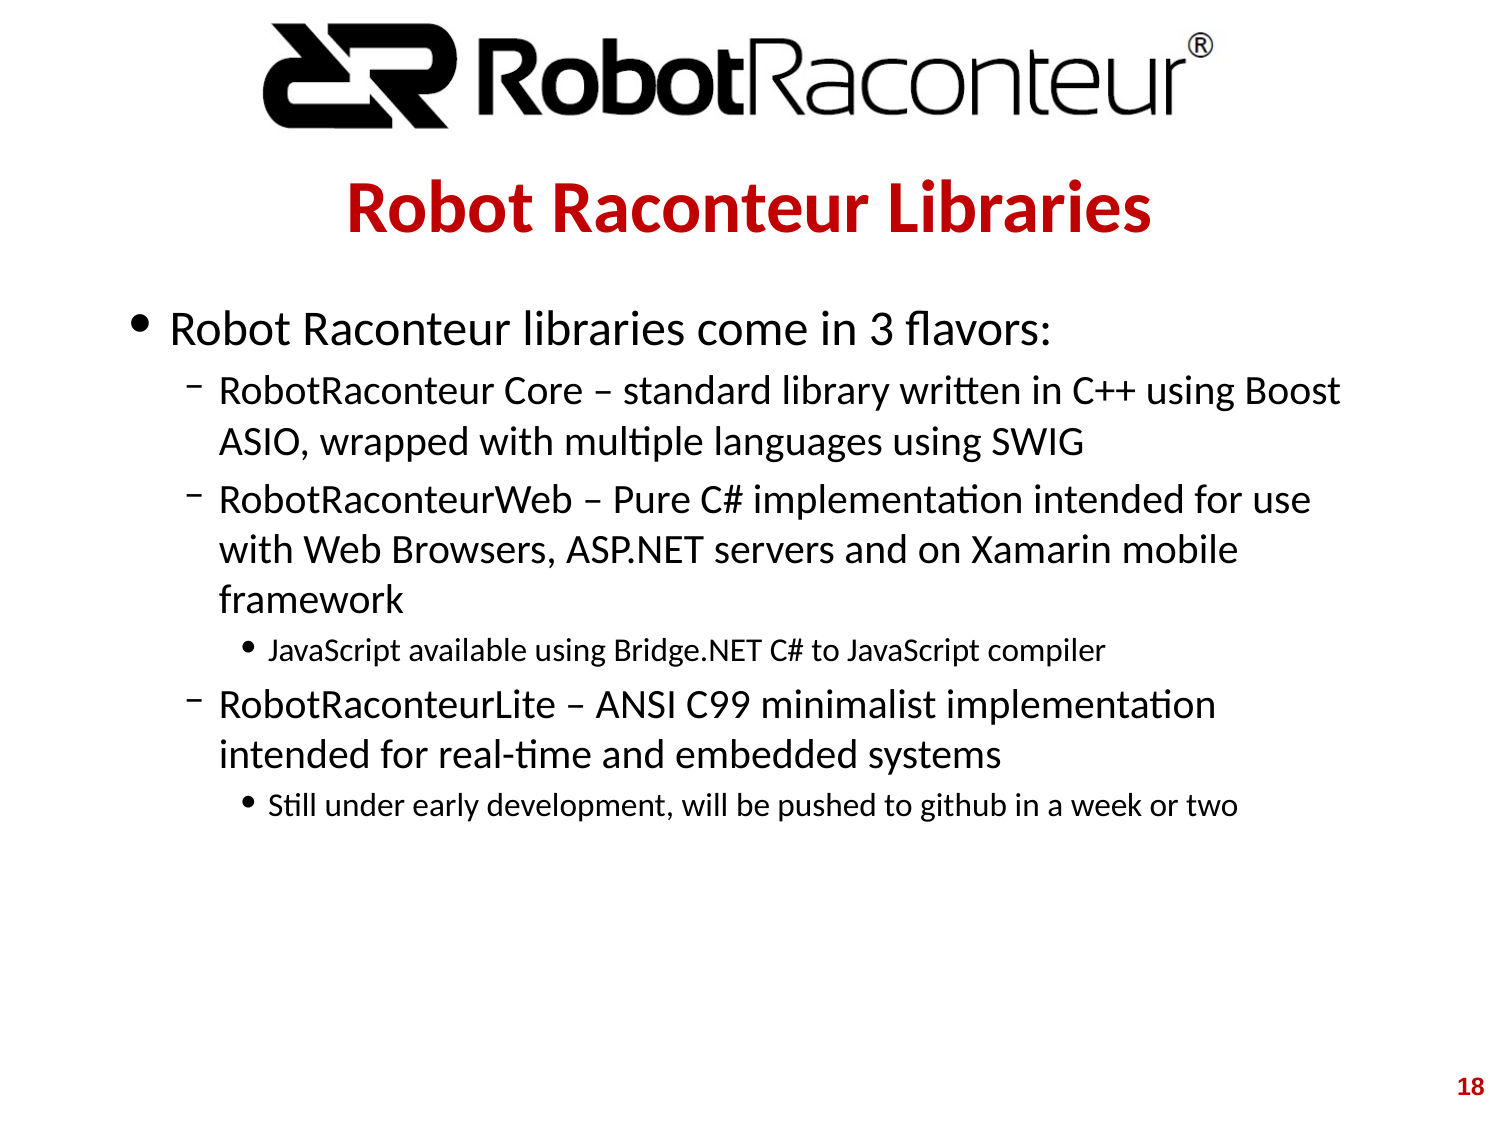

# Robot Raconteur Libraries
Robot Raconteur libraries come in 3 flavors:
RobotRaconteur Core – standard library written in C++ using Boost ASIO, wrapped with multiple languages using SWIG
RobotRaconteurWeb – Pure C# implementation intended for use with Web Browsers, ASP.NET servers and on Xamarin mobile framework
JavaScript available using Bridge.NET C# to JavaScript compiler
RobotRaconteurLite – ANSI C99 minimalist implementation intended for real-time and embedded systems
Still under early development, will be pushed to github in a week or two
18